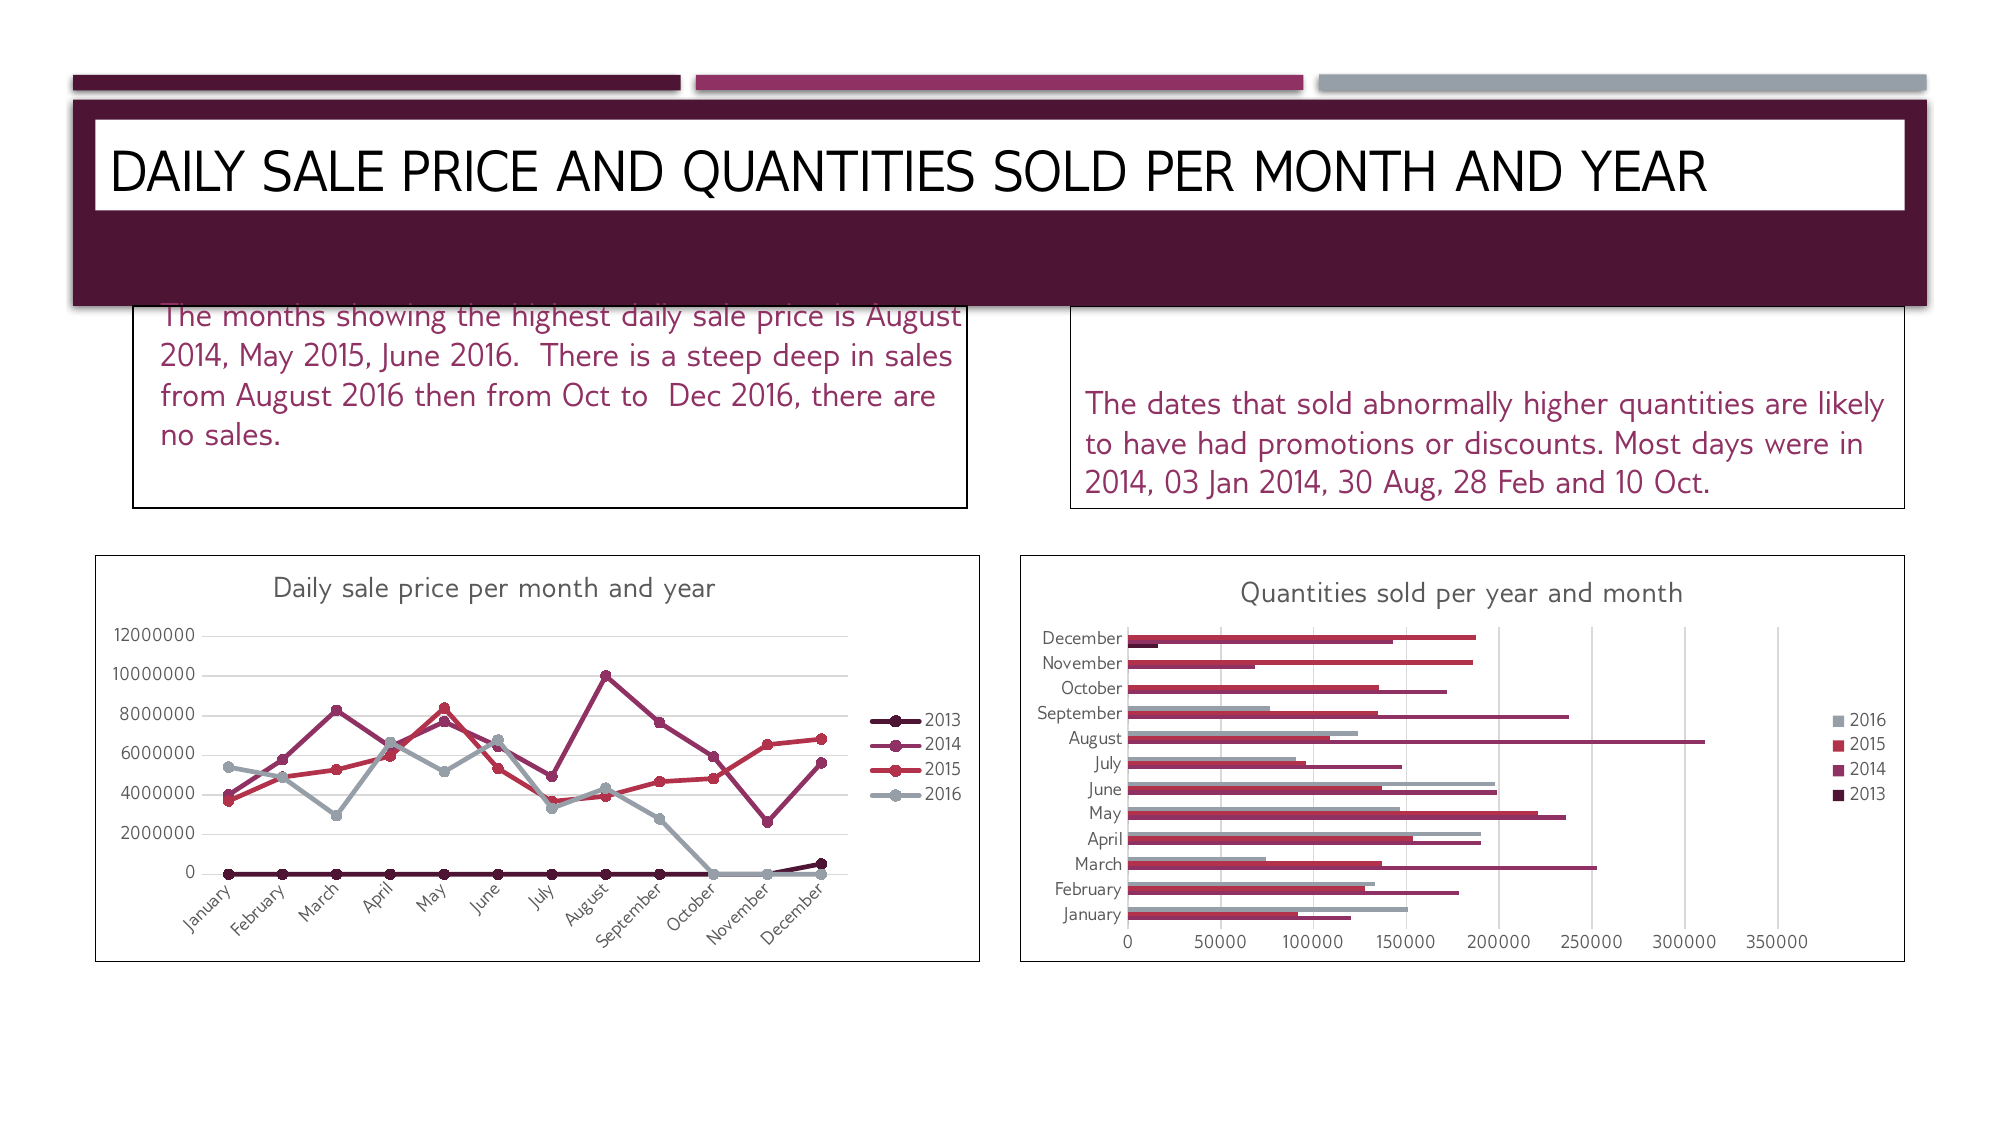

# DAILY SALE PRICE AND QUANTITIES SOLD PER MONTH AND YEAR
|  |
| --- |
The months showing the highest daily sale price is August 2014, May 2015, June 2016.  There is a steep deep in sales from August 2016 then from Oct to  Dec 2016, there are no sales.
The dates that sold abnormally higher quantities are likely to have had promotions or discounts. Most days were in 2014, 03 Jan 2014, 30 Aug, 28 Feb and 10 Oct.

### Chart: Daily sale price per month and year

| Category |  |  |  |  |
|---|---|---|---|---|
| January | 0.0 | 4008180.4888699995 | 3696191.50802 | 5403090.50947 |
| February | 0.0 | 5780487.17536 | 4901504.893019999 | 4891882.30803 |
| March | 0.0 | 8279517.1759399995 | 5269353.15253 | 2951856.00567 |
| April | 0.0 | 6435743.274010001 | 5963993.967710001 | 6656880.17602 |
| May | 0.0 | 7694906.153390001 | 8384367.24117 | 5170231.85506 |
| June | 0.0 | 6456943.6466999985 | 5332108.3231999995 | 6771134.938320001 |
| July | 0.0 | 4933710.80073 | 3677692.39401 | 3324825.4316400005 |
| August | 0.0 | 10010378.287800001 | 3934668.40828 | 4343329.41385 |
| September | 0.0 | 7643452.68558 | 4669899.858689999 | 2789053.7928800005 |
| October | 0.0 | 5924683.381159999 | 4828975.079689999 | 0.0 |
| November | 0.0 | 2631353.3430300006 | 6538148.883440001 | 0.0 |
| December | 524283.4525 | 5615619.29886 | 6820689.677790002 | 0.0 |

### Chart: Quantities sold per year and month

| Category |  |  |  |  |
|---|---|---|---|---|
| January | 0.0 | 119965.0 | 91740.0 | 150561.0 |
| February | 0.0 | 178035.0 | 127753.0 | 132990.0 |
| March | 0.0 | 252836.0 | 136673.0 | 74185.0 |
| April | 0.0 | 190091.0 | 153702.0 | 190235.0 |
| May | 0.0 | 235793.0 | 220775.0 | 146298.0 |
| June | 0.0 | 198857.0 | 136581.0 | 197469.0 |
| July | 0.0 | 147449.0 | 95600.0 | 90653.0 |
| August | 0.0 | 310572.0 | 108899.0 | 123621.0 |
| September | 0.0 | 237742.0 | 134837.0 | 76411.0 |
| October | 0.0 | 171709.0 | 135328.0 | 0.0 |
| November | 0.0 | 68569.0 | 185868.0 | 0.0 |
| December | 16095.0 | 142612.0 | 187333.0 | 0.0 |